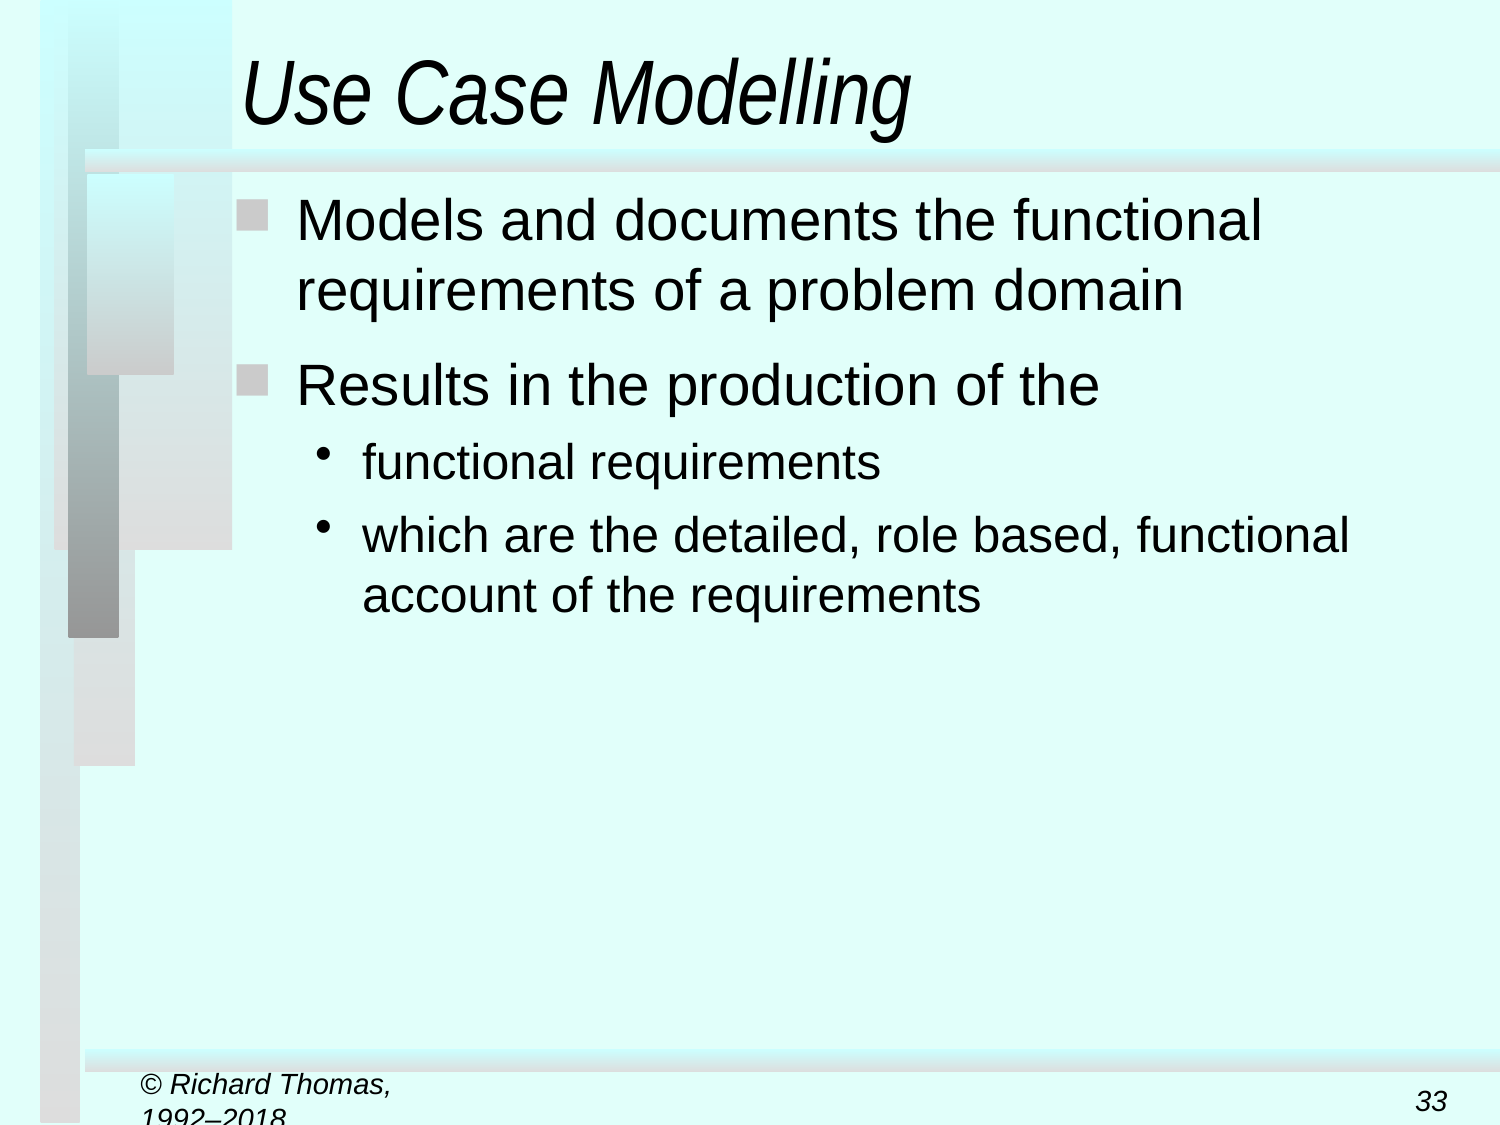

# Use Case Modelling
Models and documents the functional requirements of a problem domain
Results in the production of the
functional requirements
which are the detailed, role based, functional account of the requirements

© Richard Thomas, 1992–2018
33